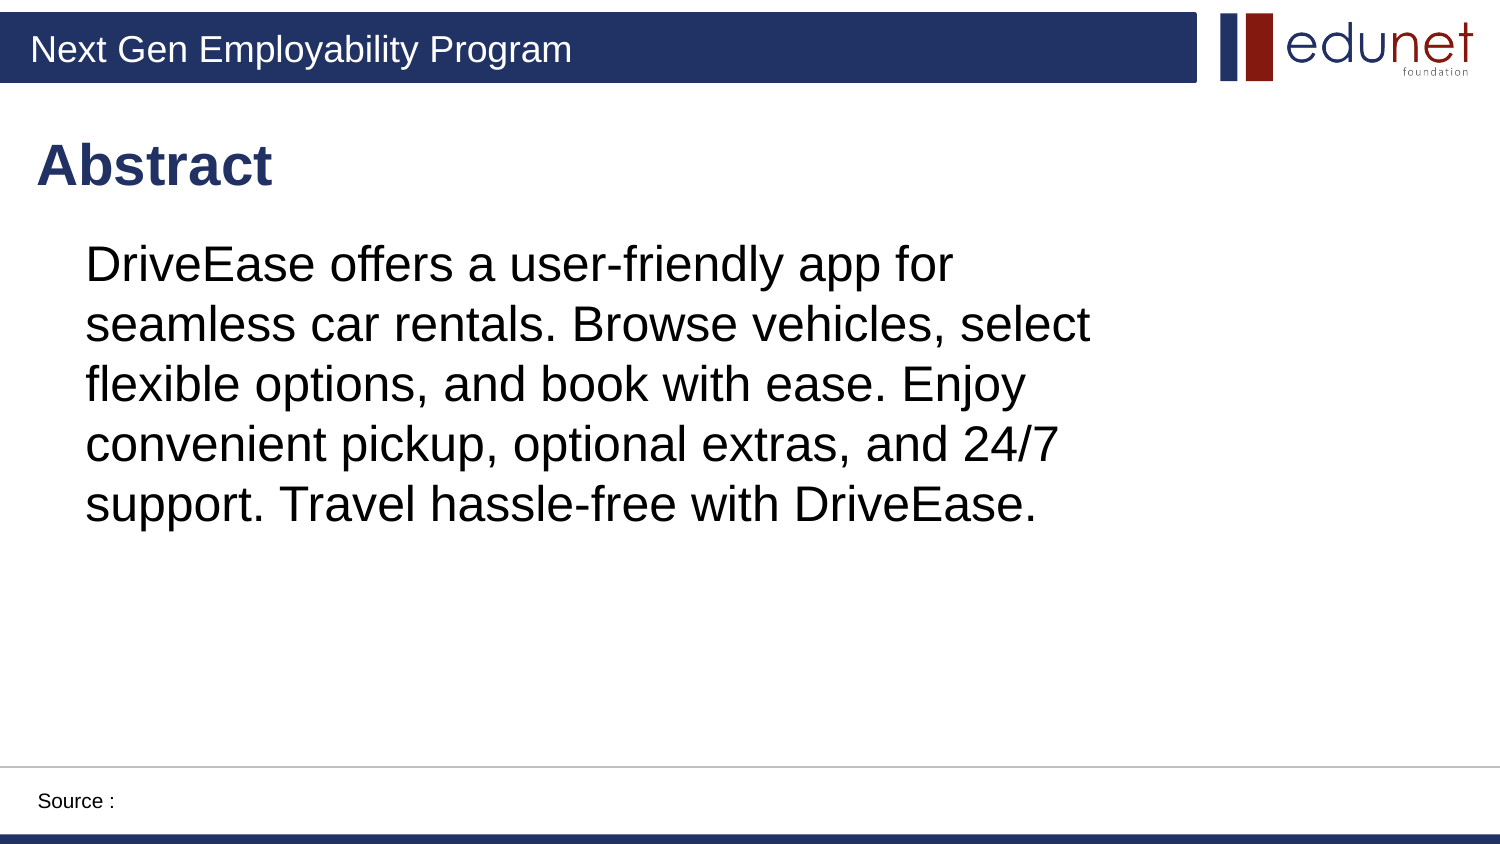

Abstract
DriveEase offers a user-friendly app for seamless car rentals. Browse vehicles, select flexible options, and book with ease. Enjoy convenient pickup, optional extras, and 24/7 support. Travel hassle-free with DriveEase.
Source :